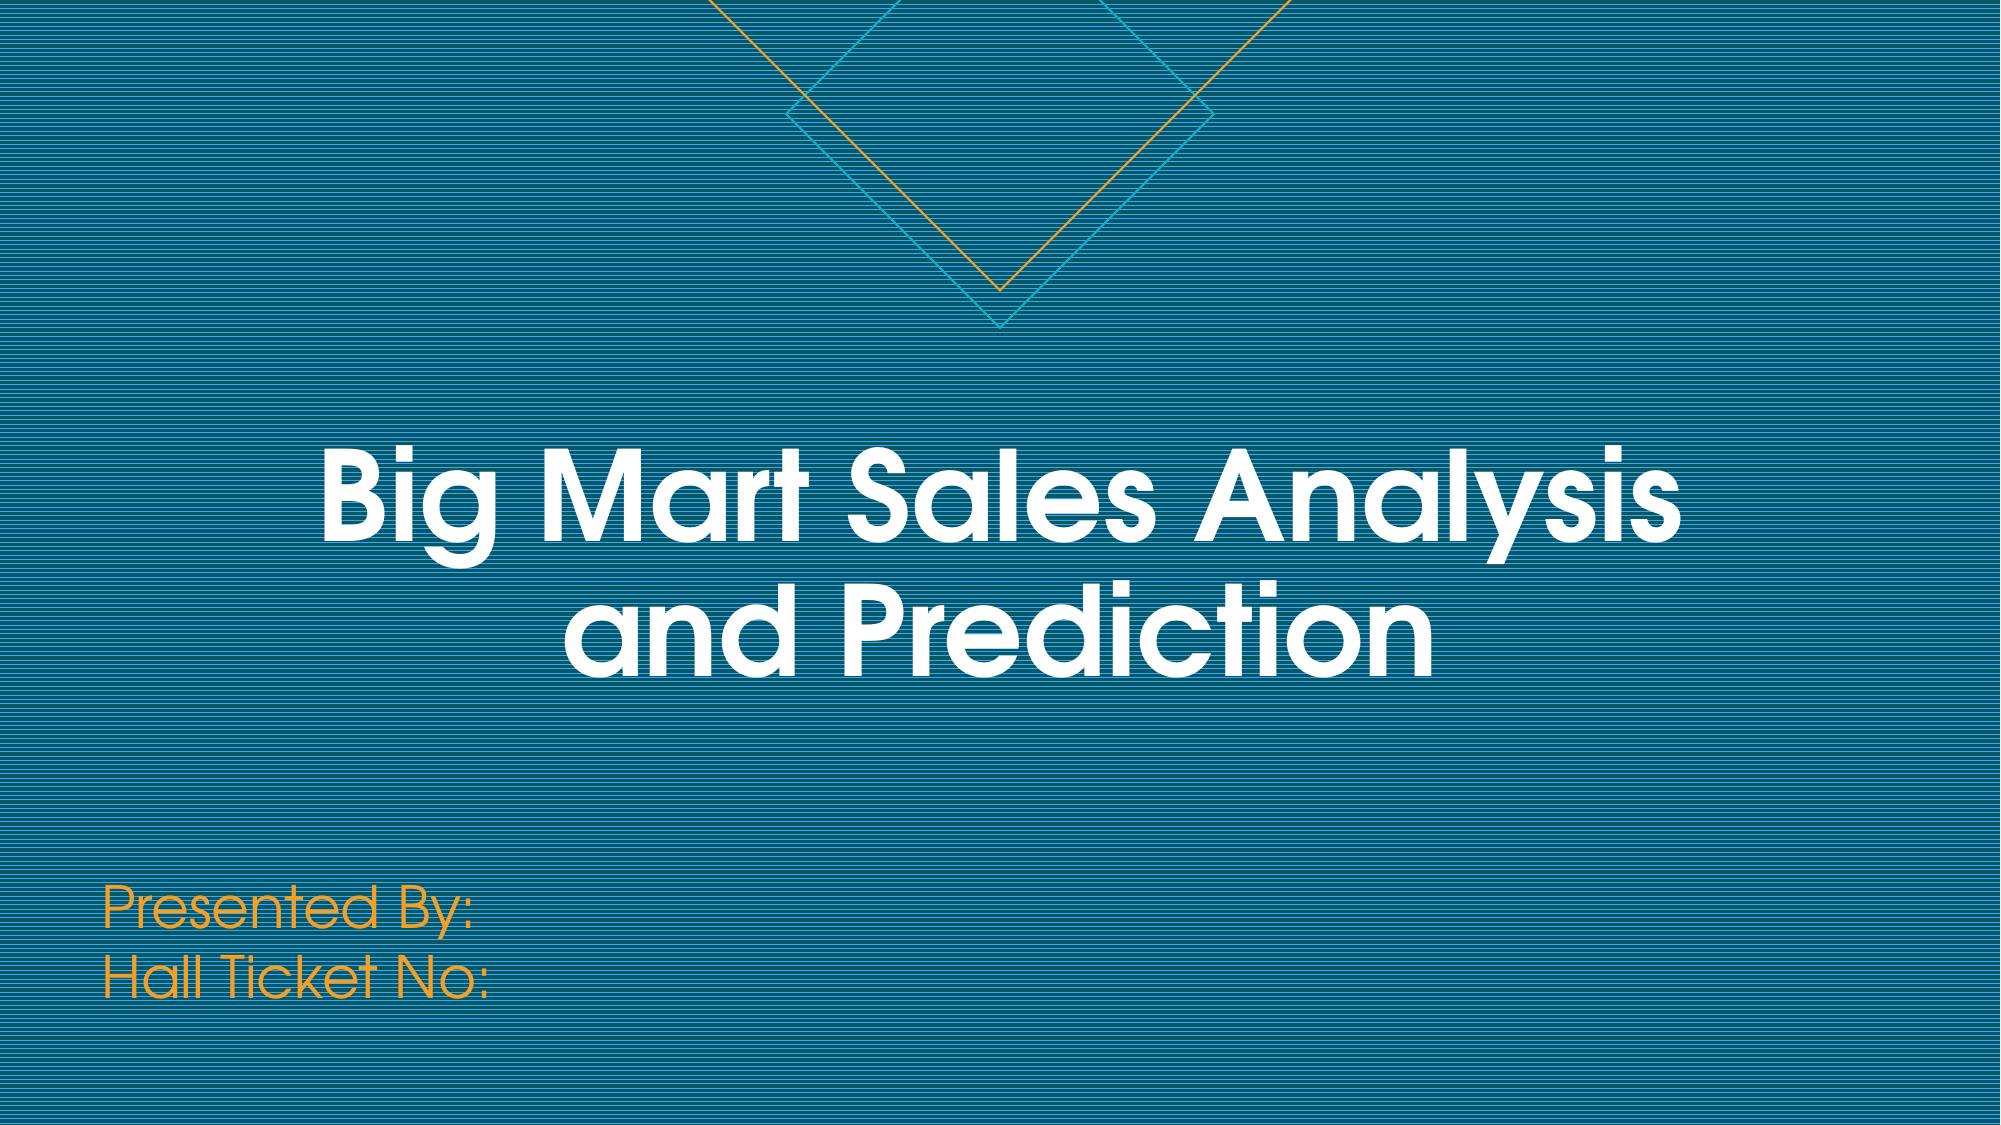

# Big Mart Sales Analysis and Prediction
Presented By:
Hall Ticket No: